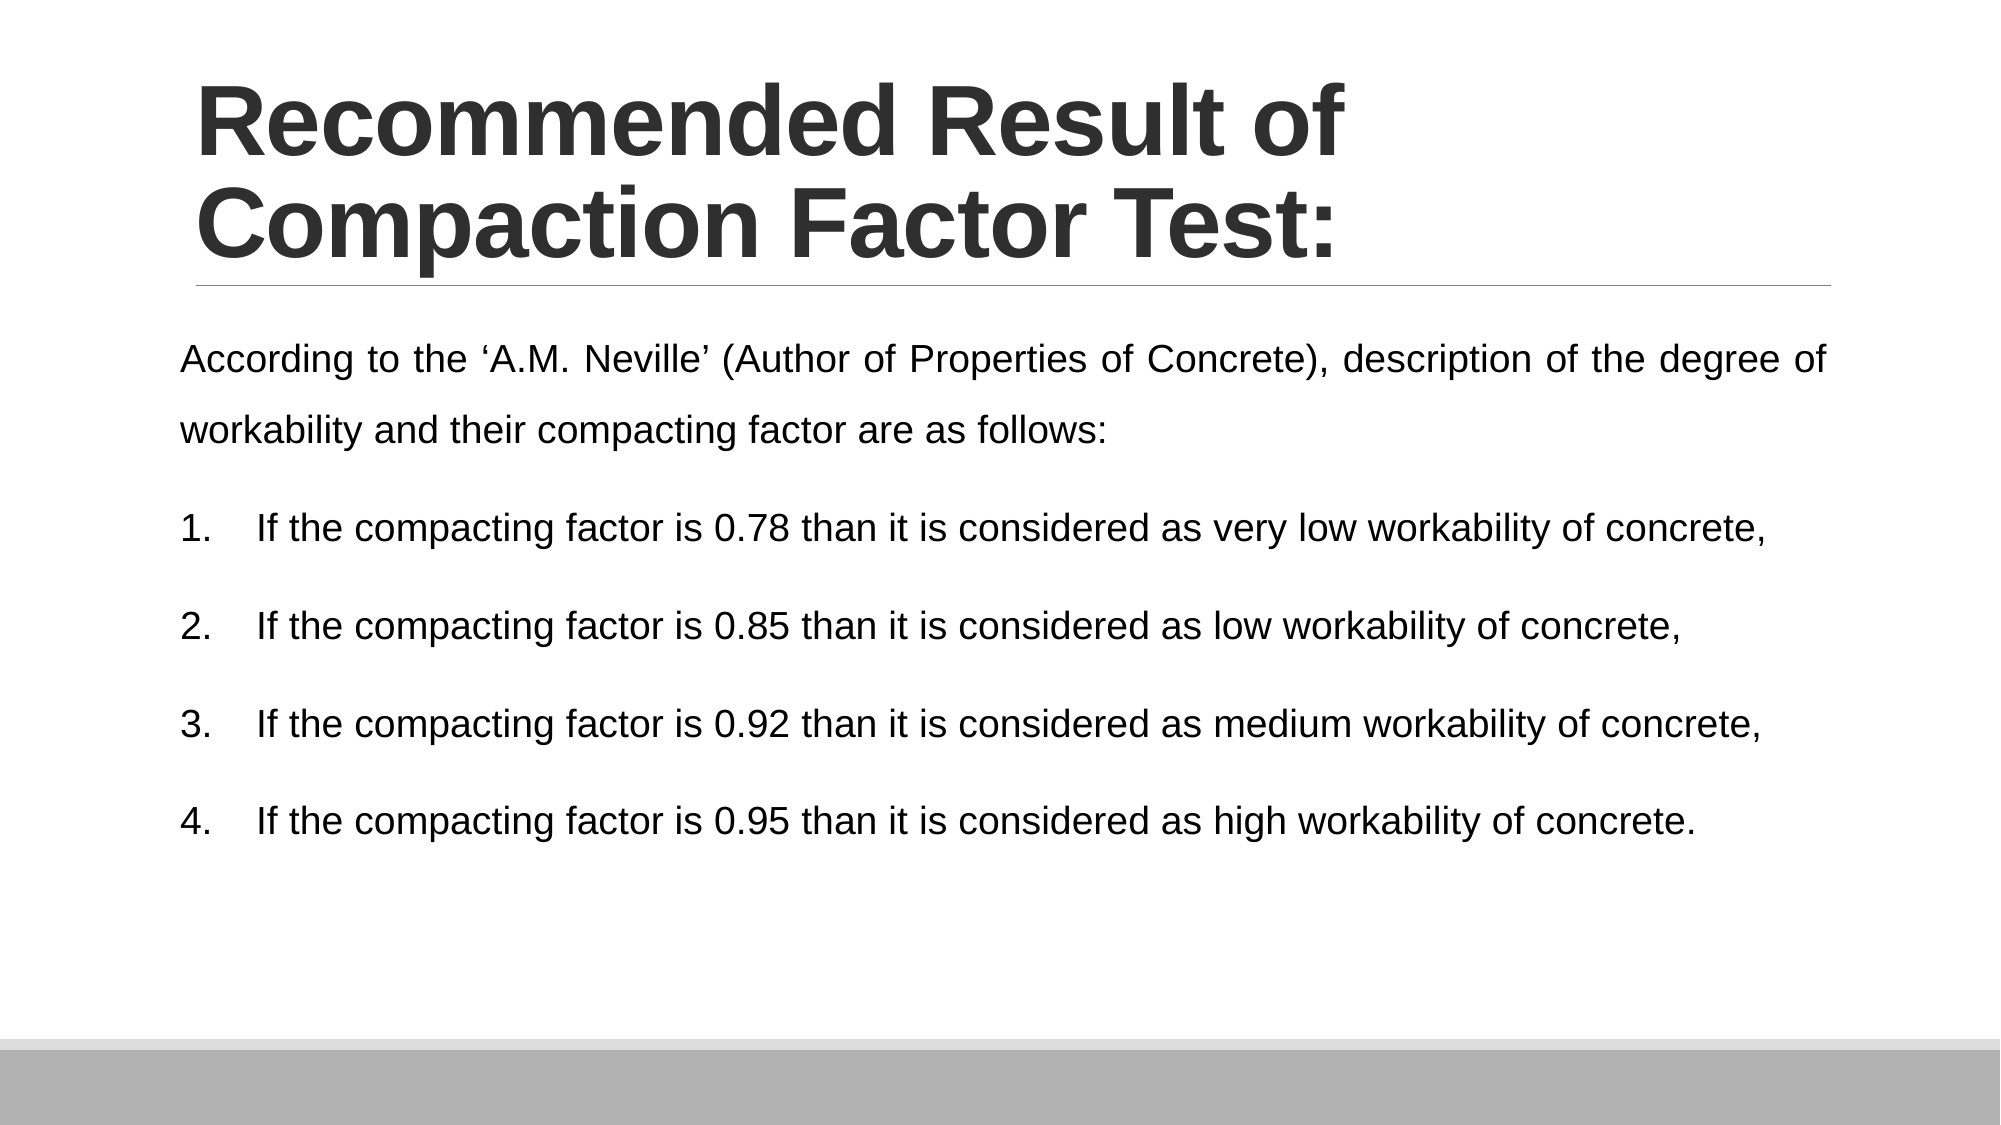

# Recommended Result of Compaction Factor Test:
According to the ‘A.M. Neville’ (Author of Properties of Concrete), description of the degree of workability and their compacting factor are as follows:
If the compacting factor is 0.78 than it is considered as very low workability of concrete,
If the compacting factor is 0.85 than it is considered as low workability of concrete,
If the compacting factor is 0.92 than it is considered as medium workability of concrete,
If the compacting factor is 0.95 than it is considered as high workability of concrete.